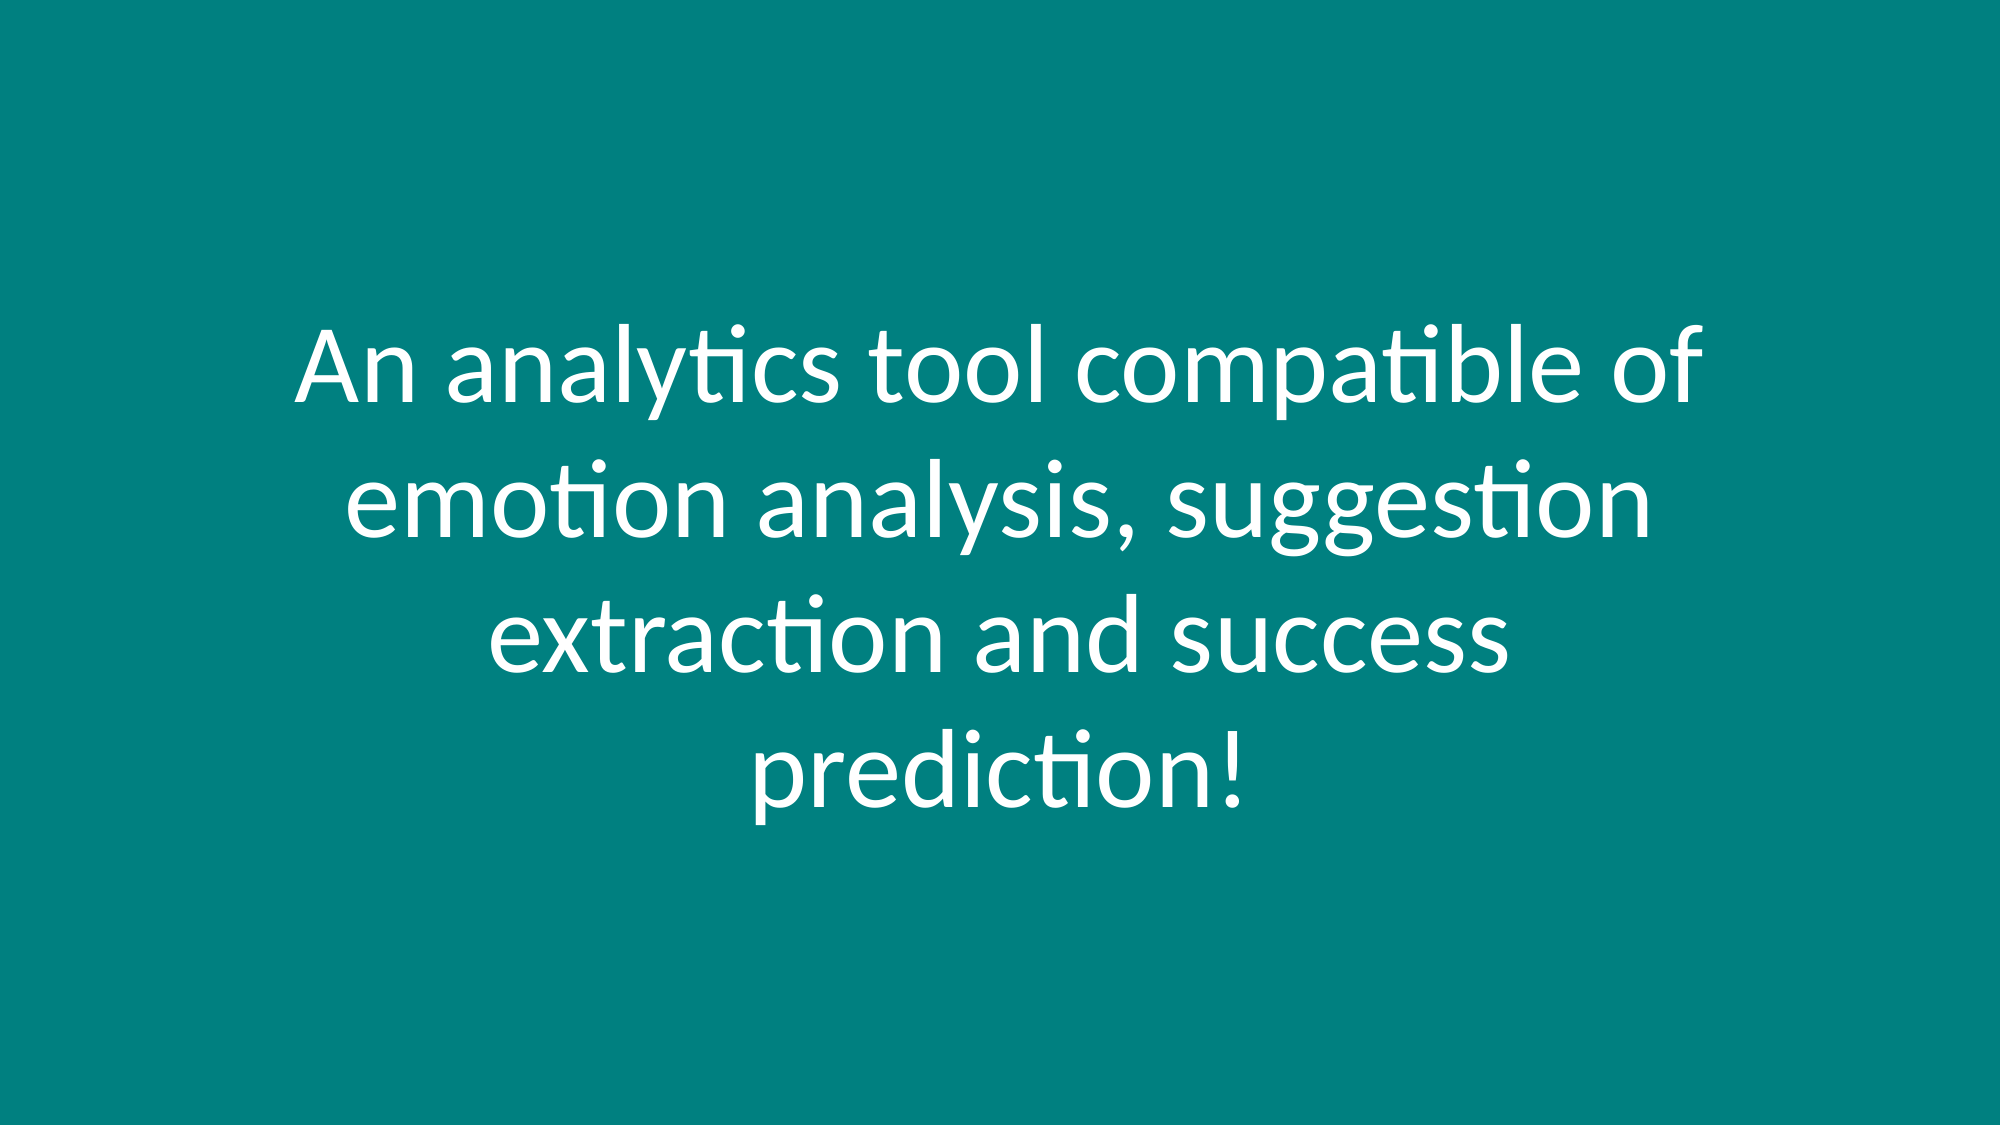

An analytics tool compatible of emotion analysis, suggestion extraction and success prediction!